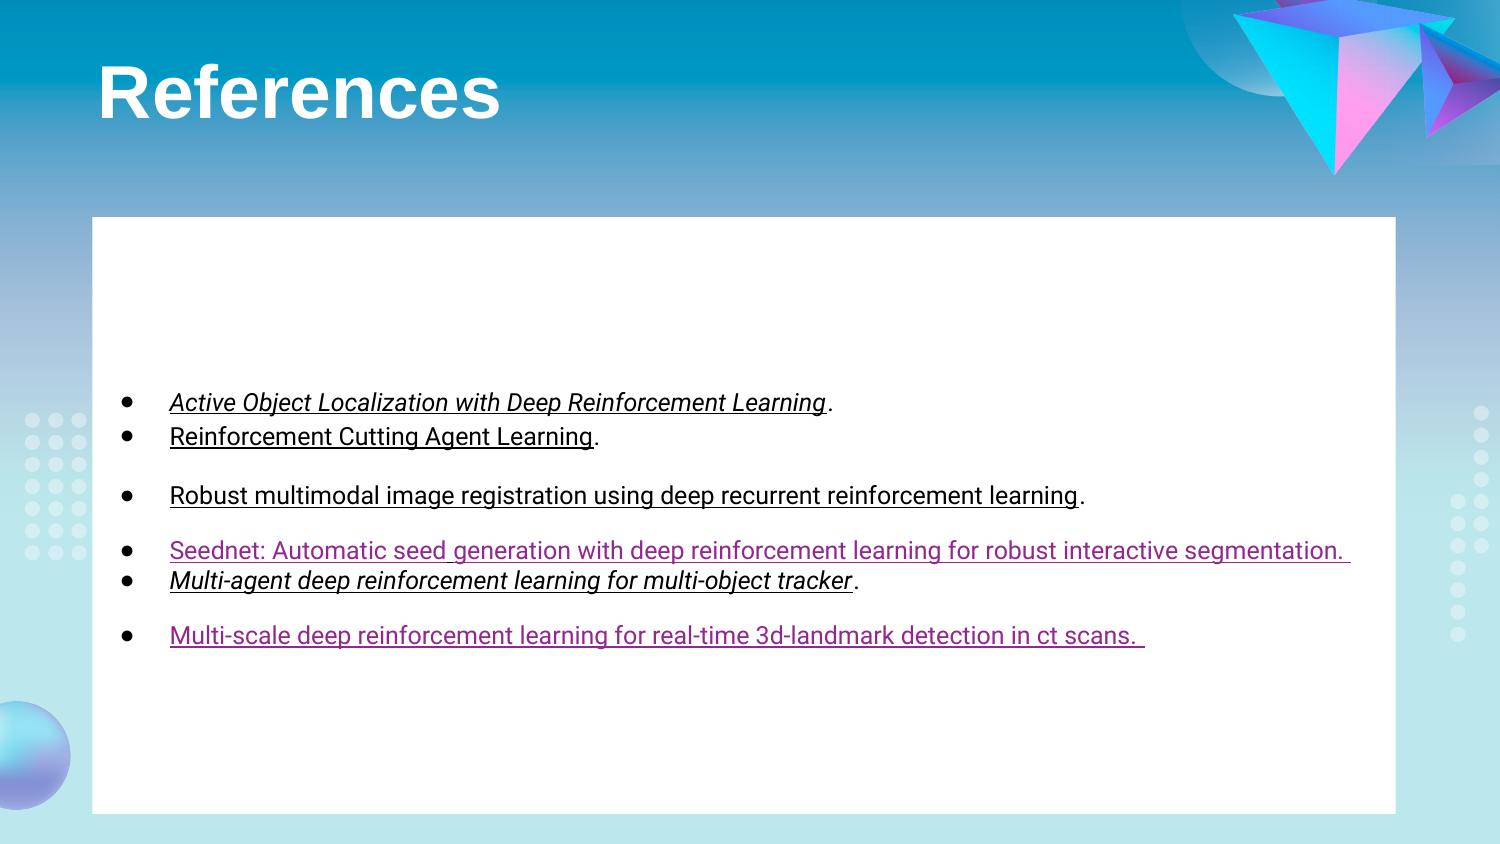

# References

Active Object Localization with Deep Reinforcement Learning.
Reinforcement Cutting Agent Learning.
Robust multimodal image registration using deep recurrent reinforcement learning.
Seednet: Automatic seed generation with deep reinforcement learning for robust interactive segmentation.
Multi-agent deep reinforcement learning for multi-object tracker.
Multi-scale deep reinforcement learning for real-time 3d-landmark detection in ct scans.